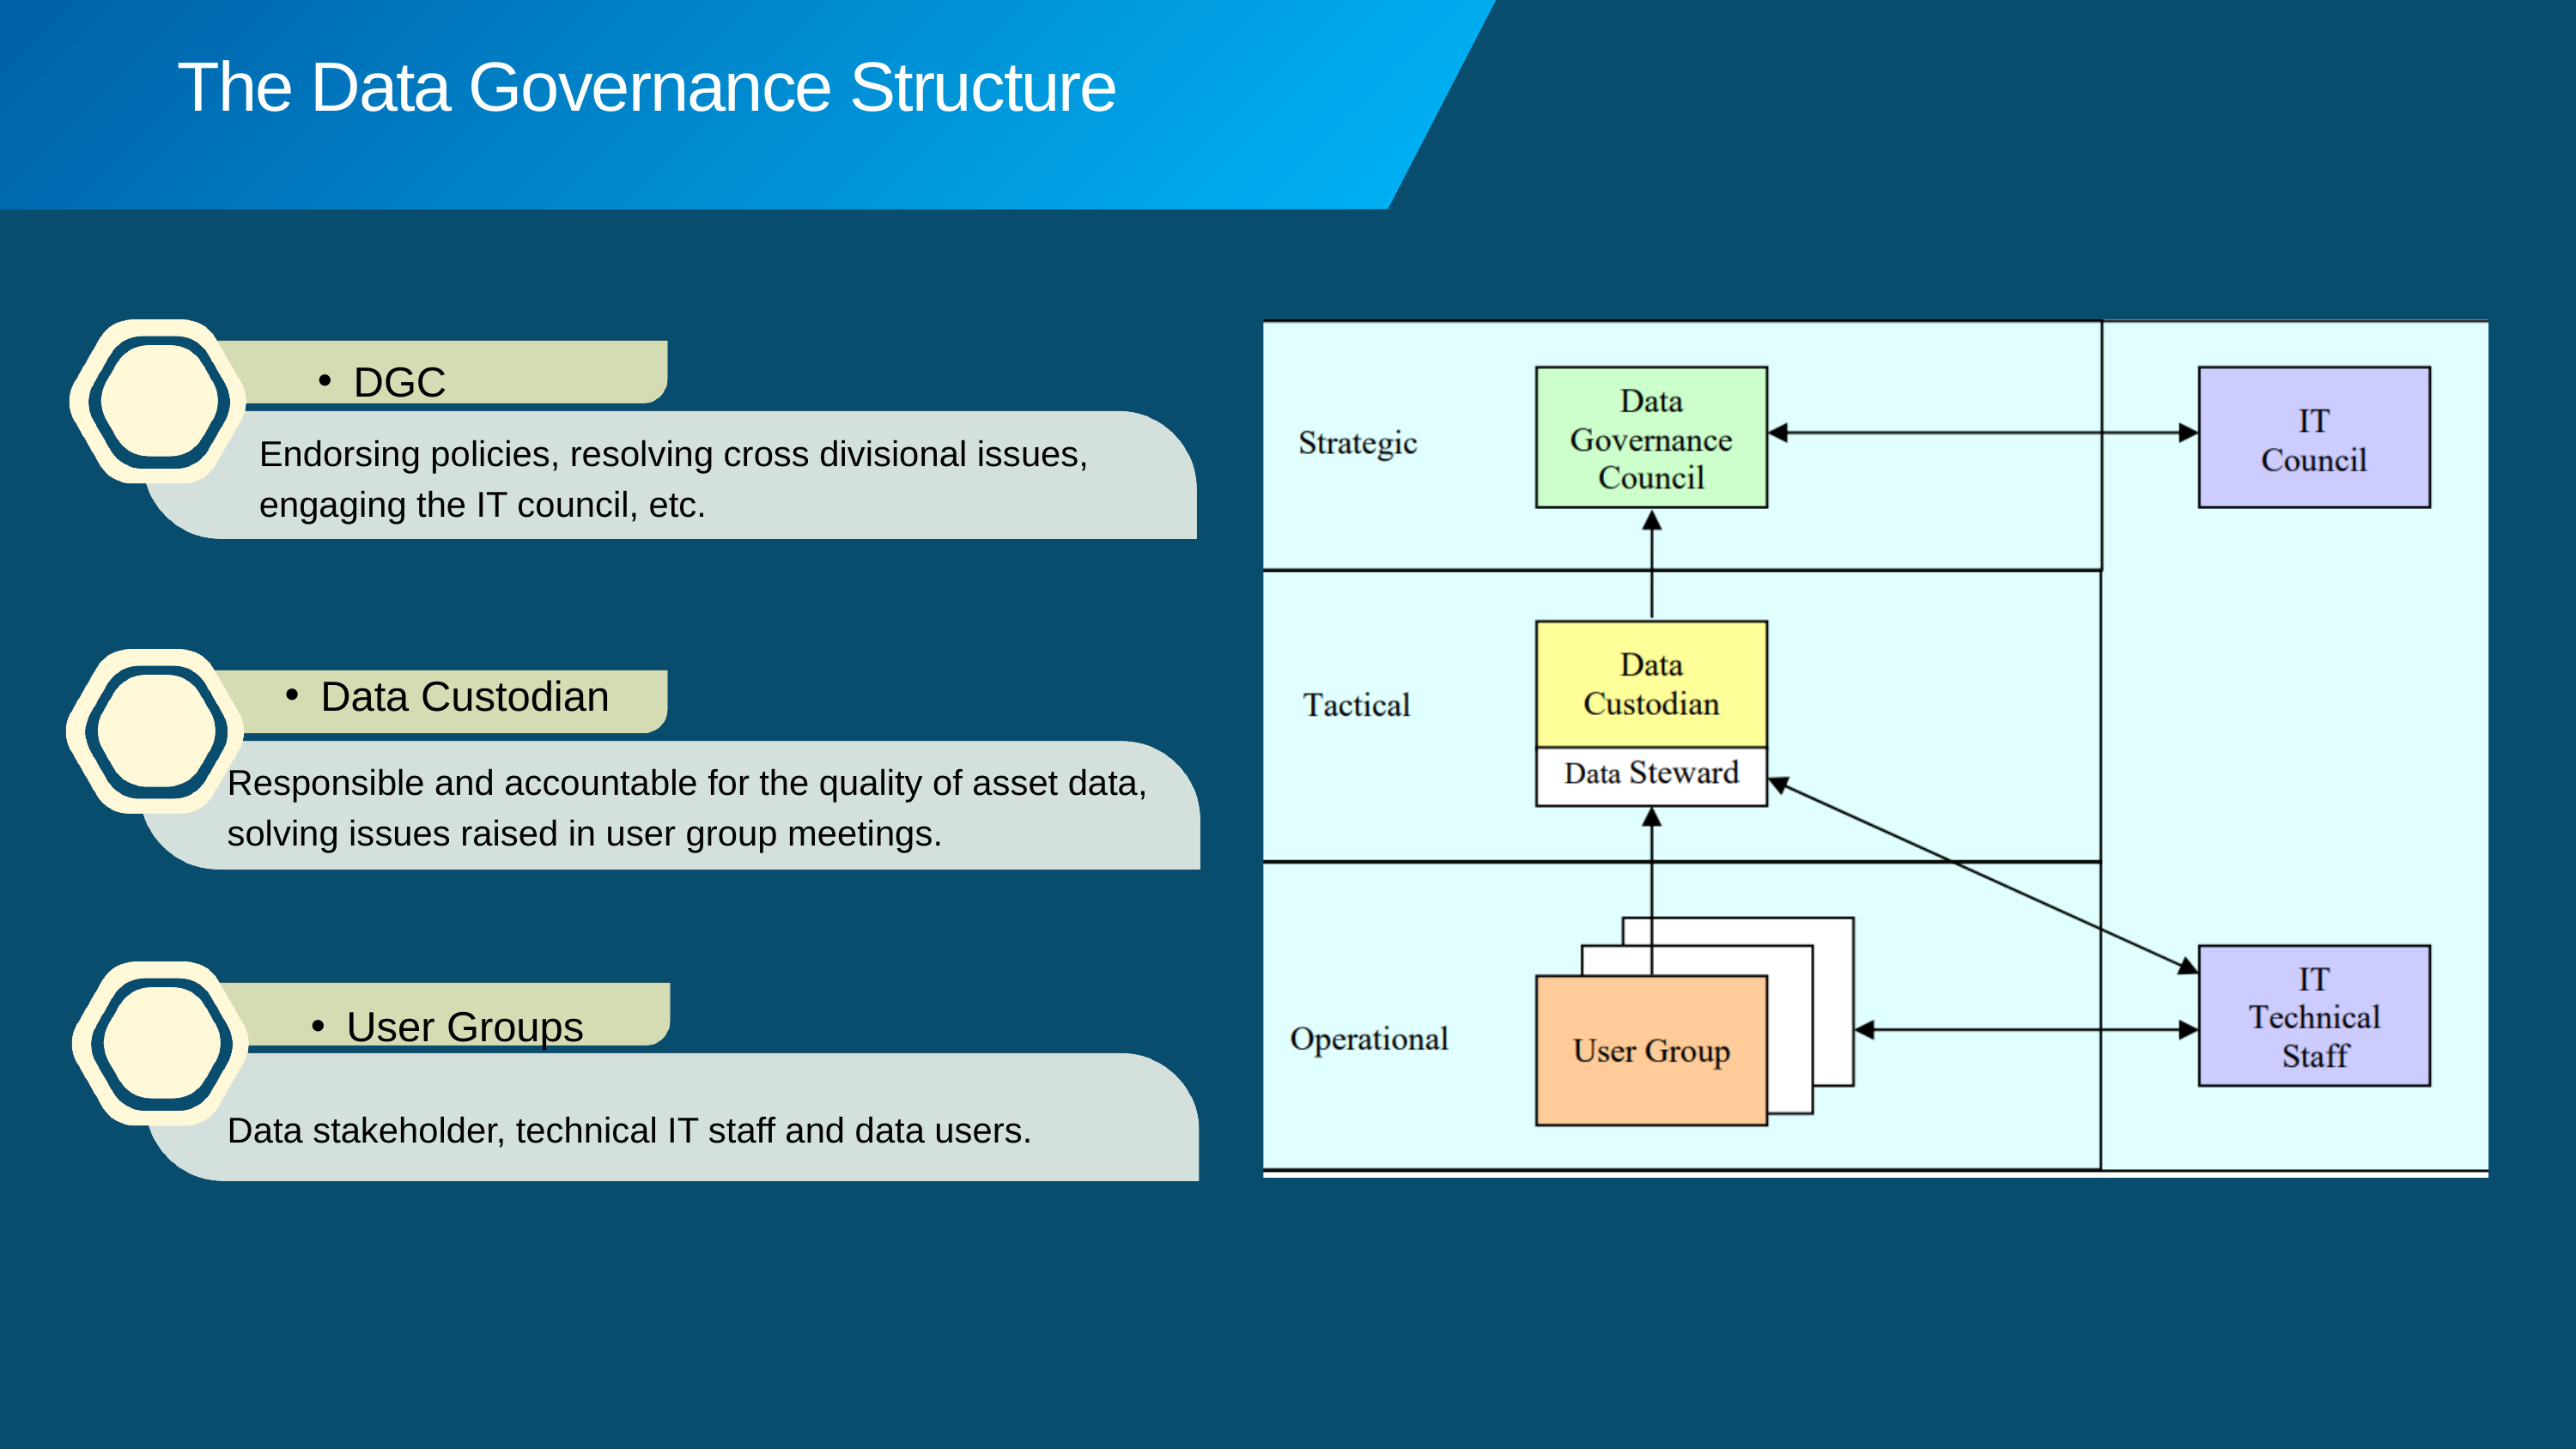

The Data Governance Structure

DGC
Endorsing policies, resolving cross divisional issues, engaging the IT council, etc.

Data Custodian
Responsible and accountable for the quality of asset data, solving issues raised in user group meetings.

User Groups
Data stakeholder, technical IT staff and data users.